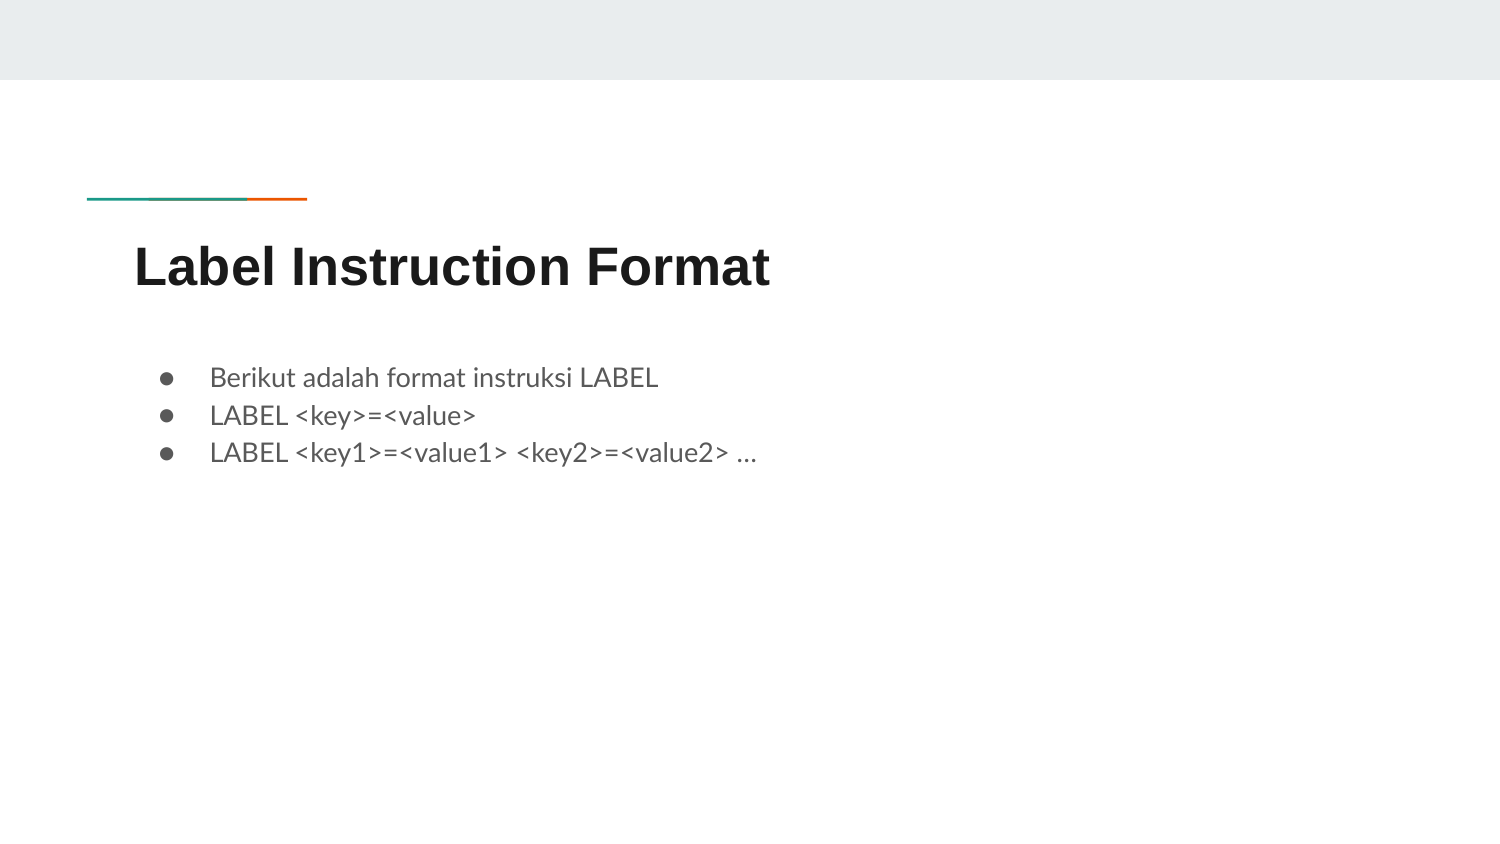

# Label Instruction Format
Berikut adalah format instruksi LABEL
LABEL <key>=<value>
LABEL <key1>=<value1> <key2>=<value2> …